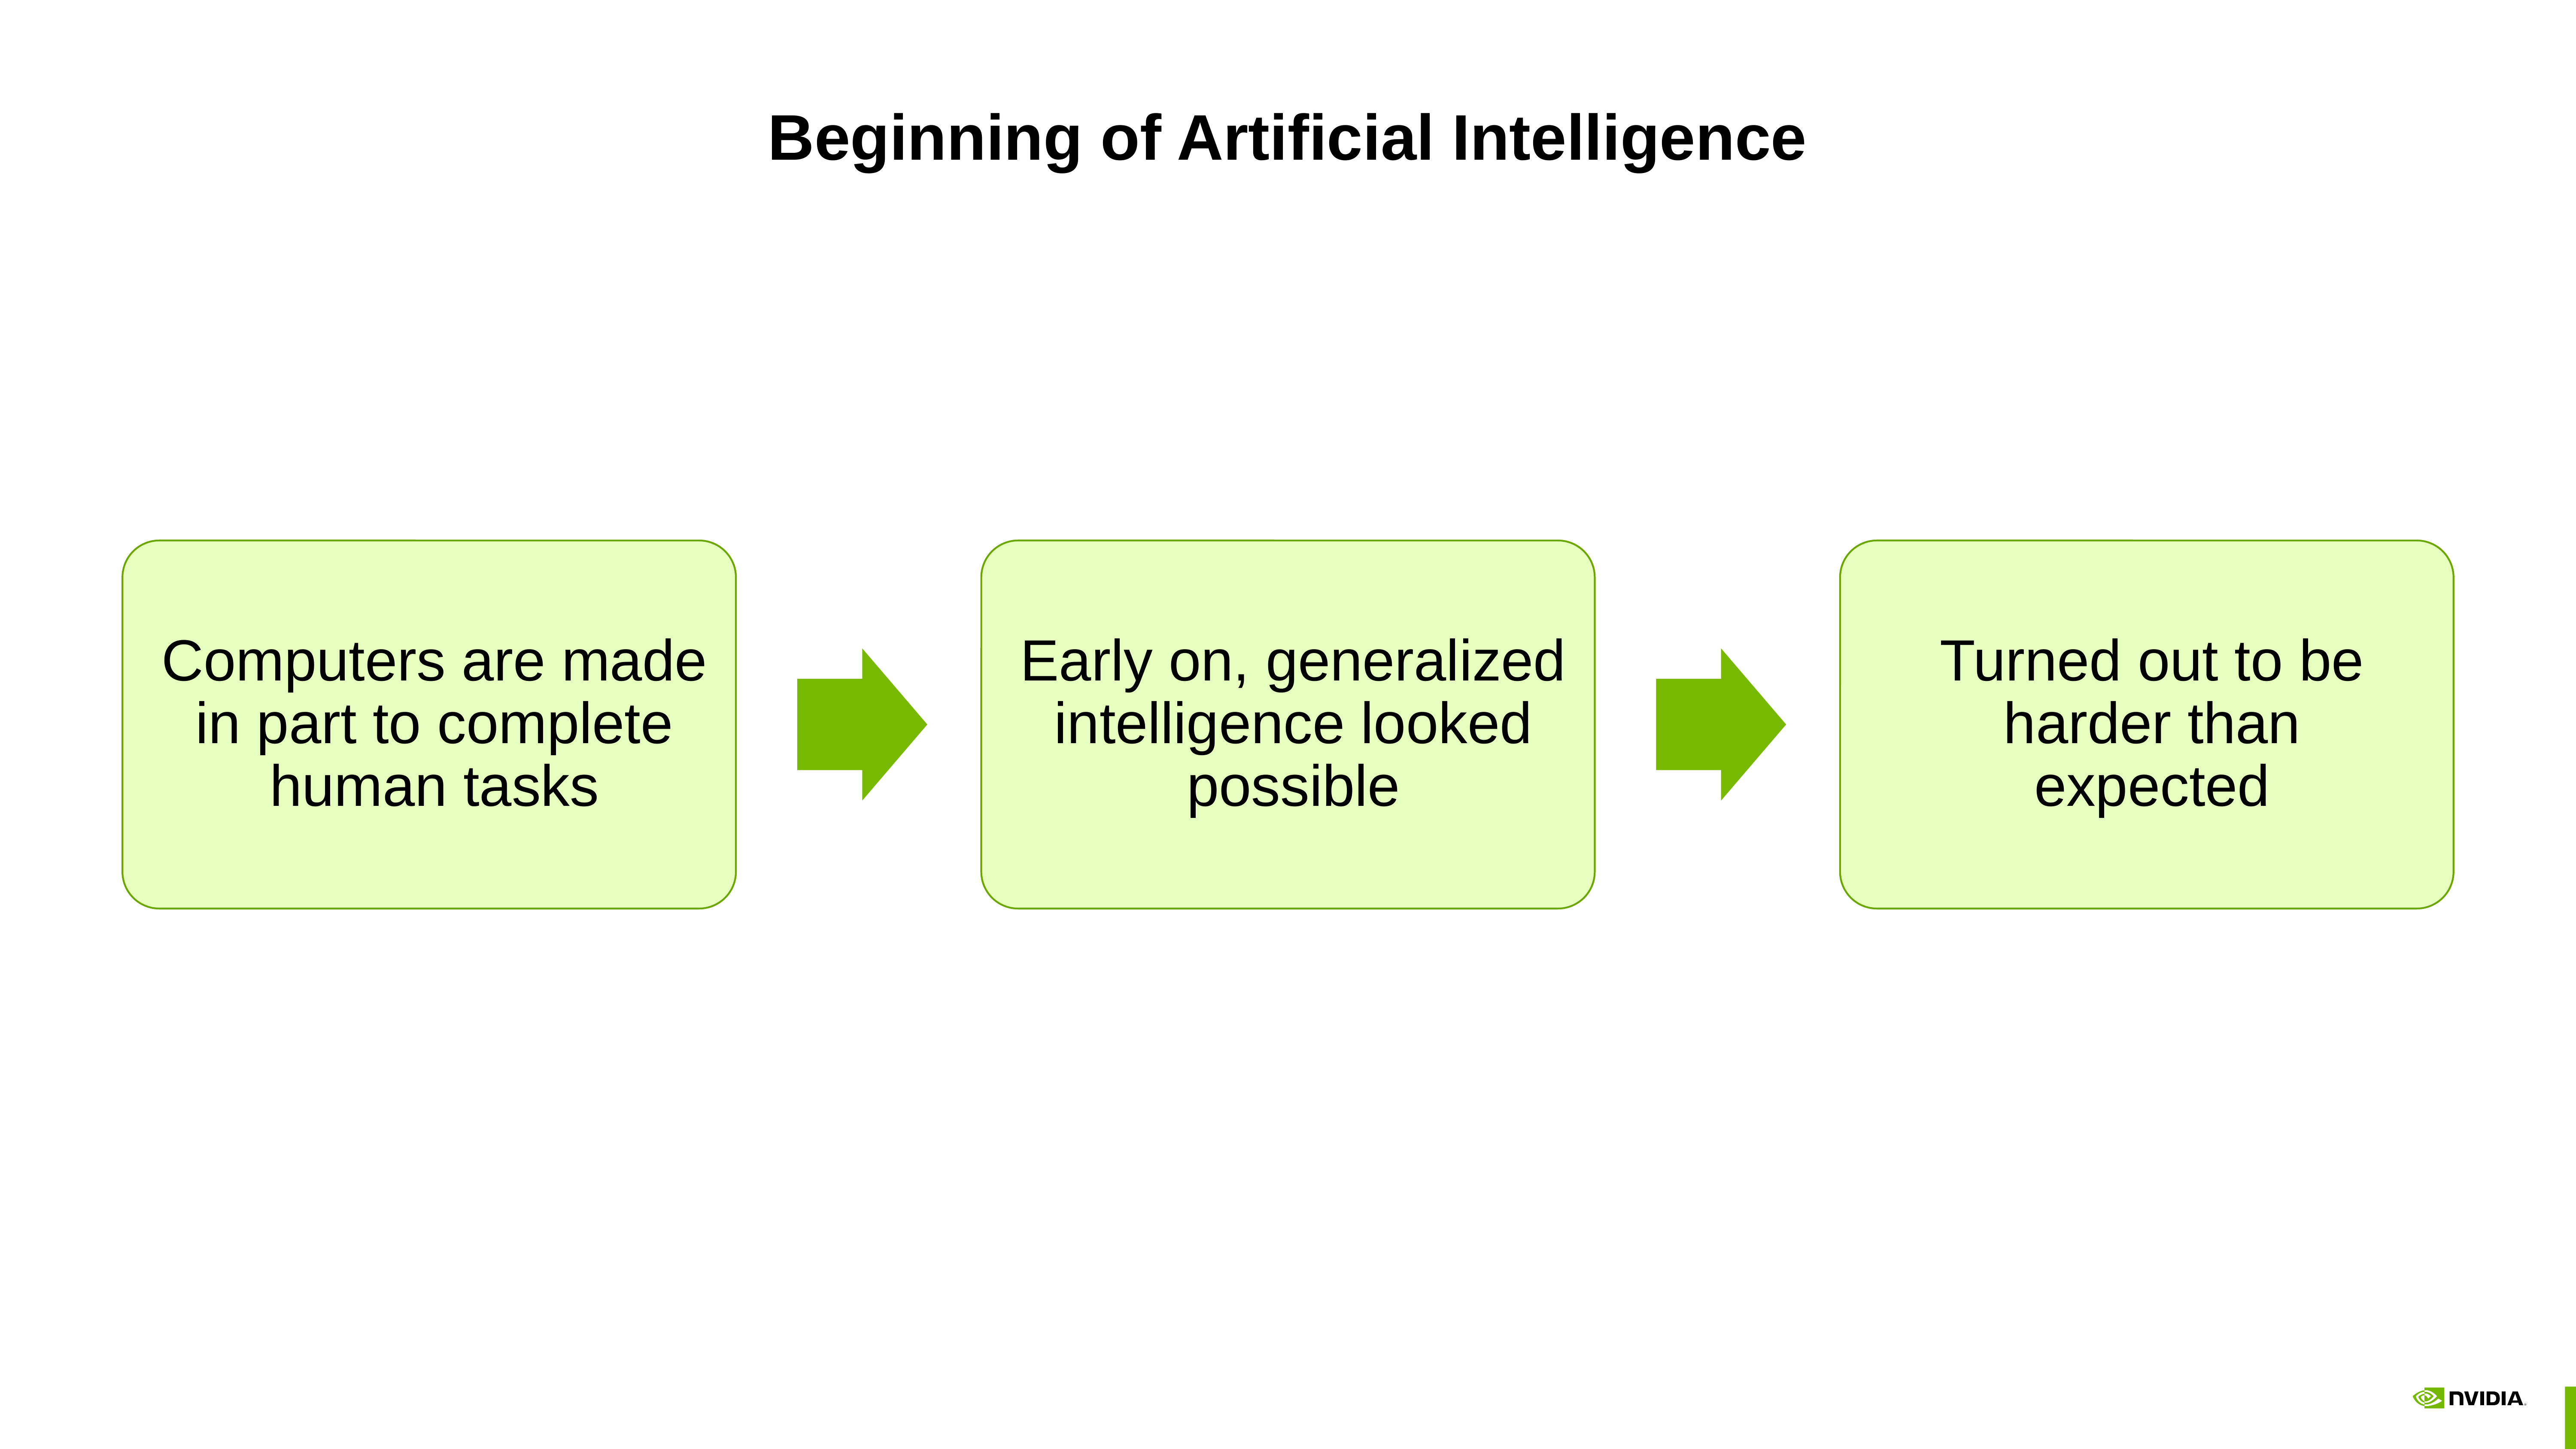

# Beginning of Artificial Intelligence
Computers are made in part to complete human tasks

Early on, generalized intelligence looked possible

Turned out to be harder than expected